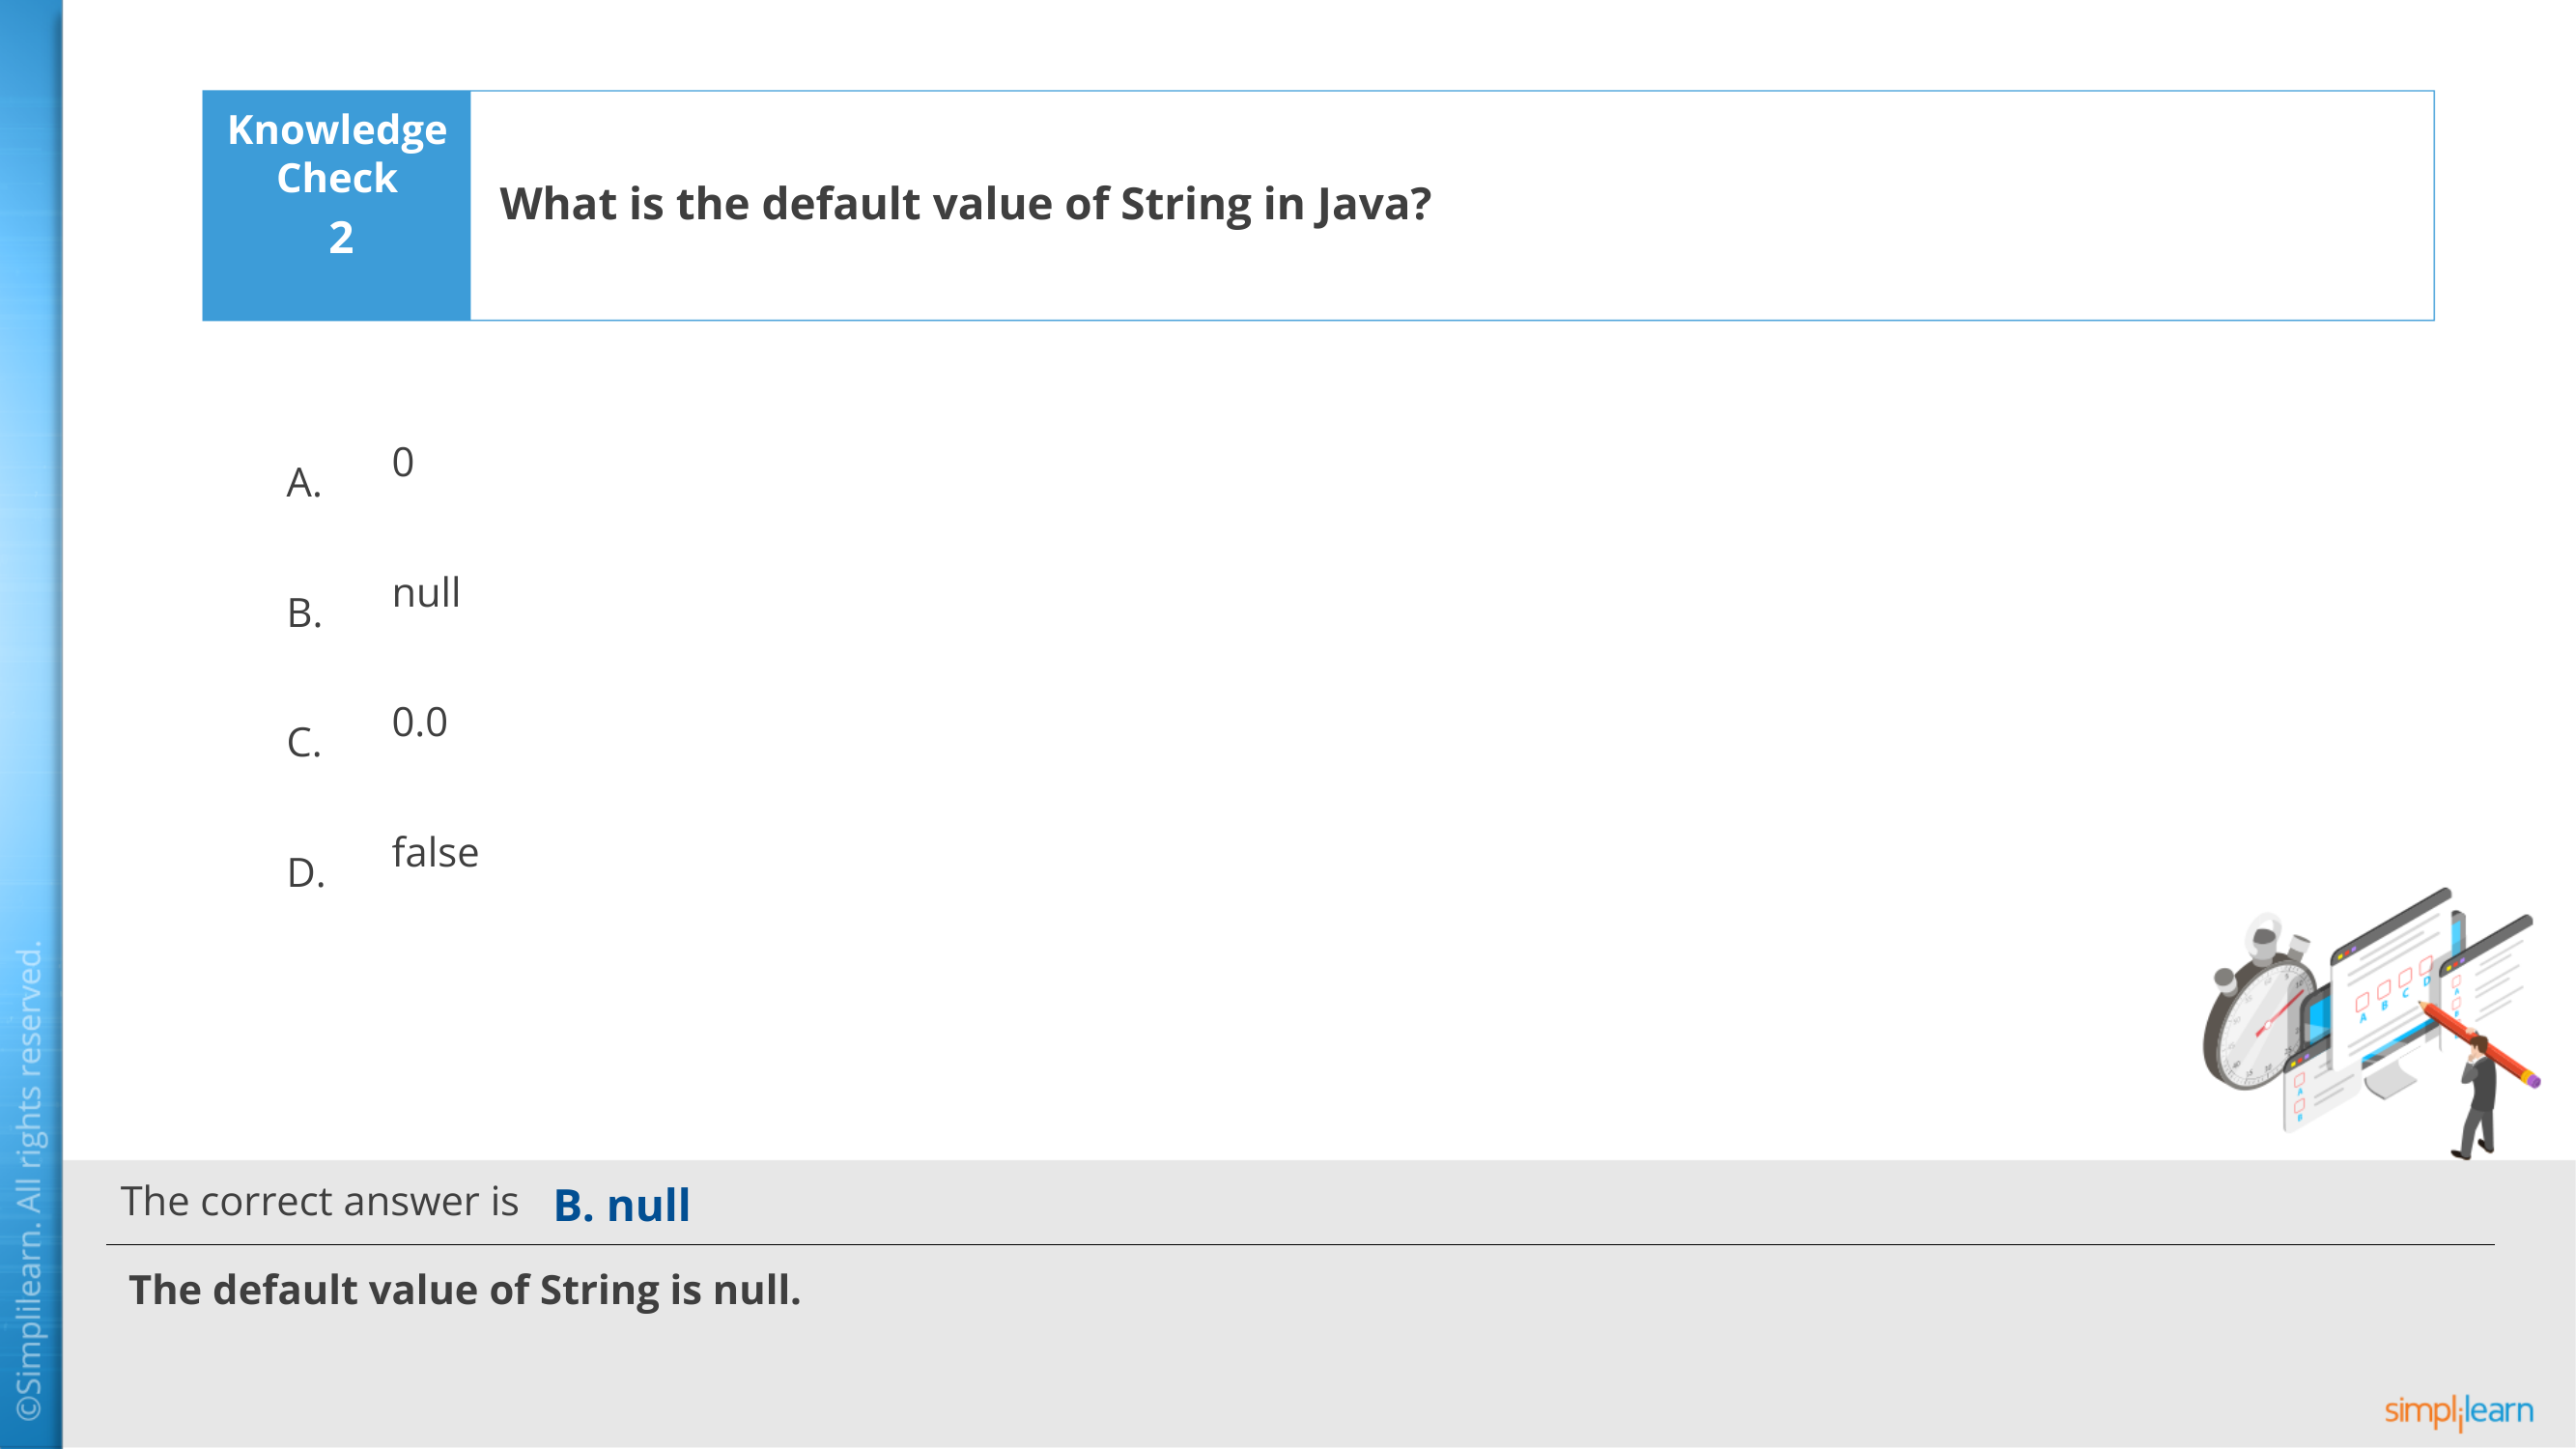

What is the default value of String in Java?
2
0
null
0.0
false
B. null
The default value of String is null.